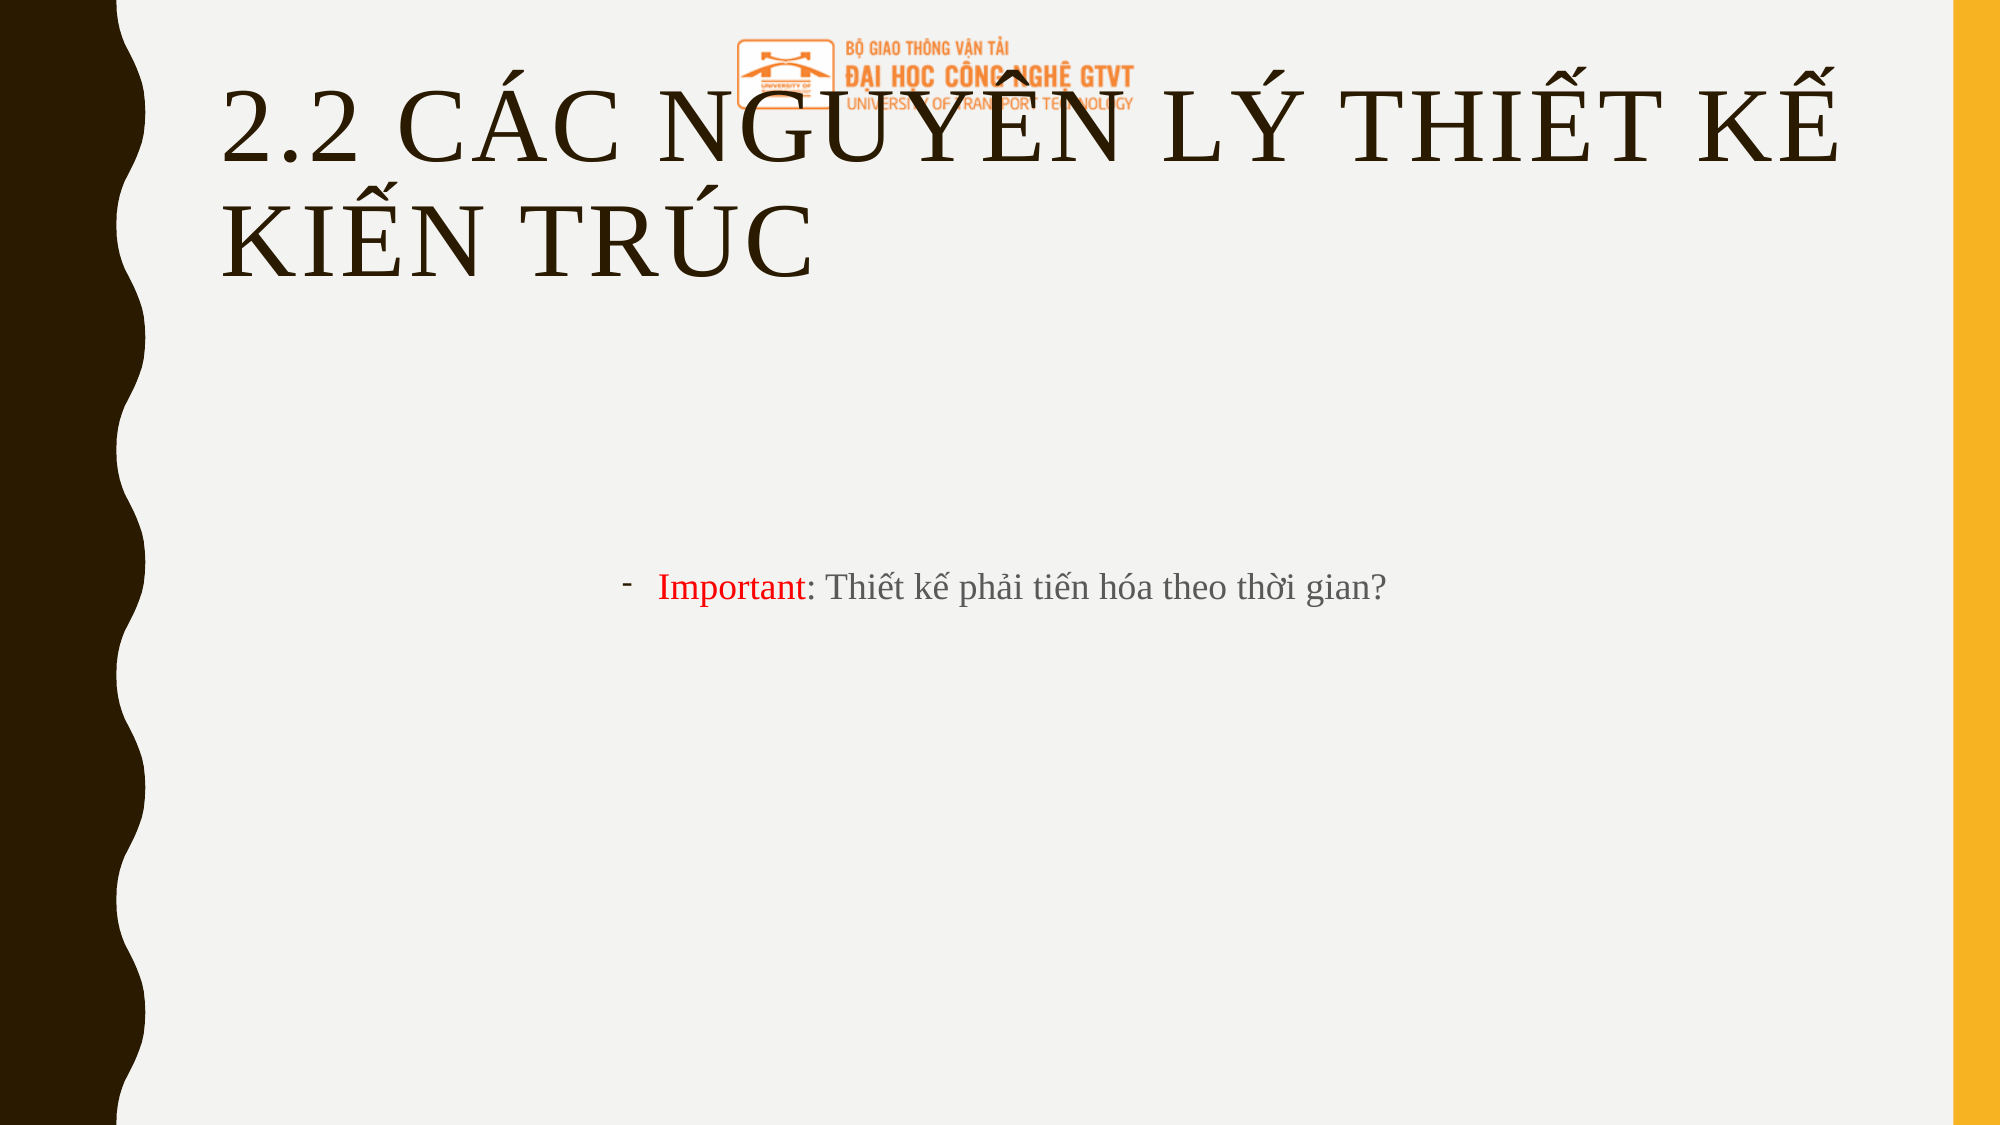

# 2.2 Các nguyên lý thiết kế kiến trúc

Important: Thiết kế phải tiến hóa theo thời gian?